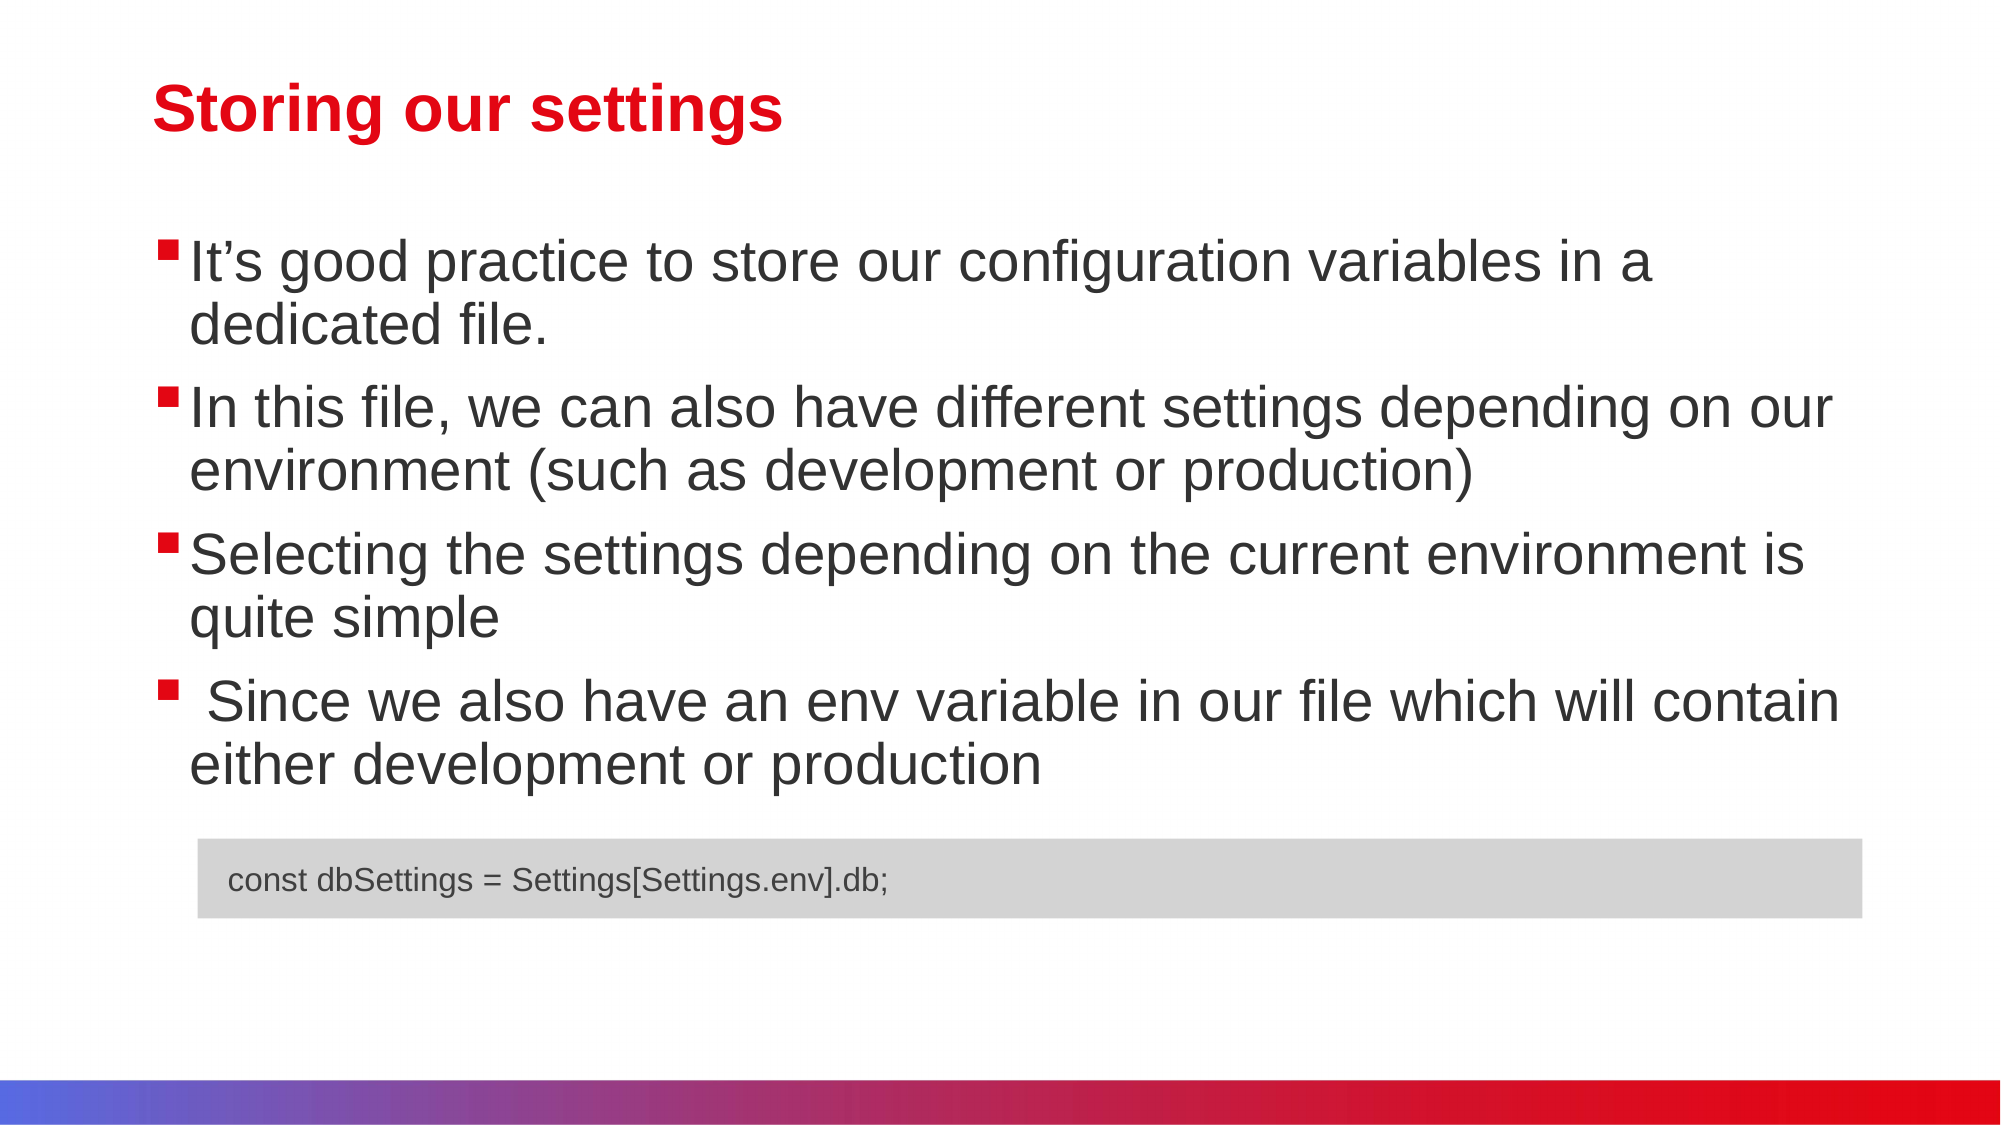

# Storing our settings
It’s good practice to store our configuration variables in a dedicated file.
In this file, we can also have different settings depending on our environment (such as development or production)
Selecting the settings depending on the current environment is quite simple
 Since we also have an env variable in our file which will contain either development or production

const dbSettings = Settings[Settings.env].db;